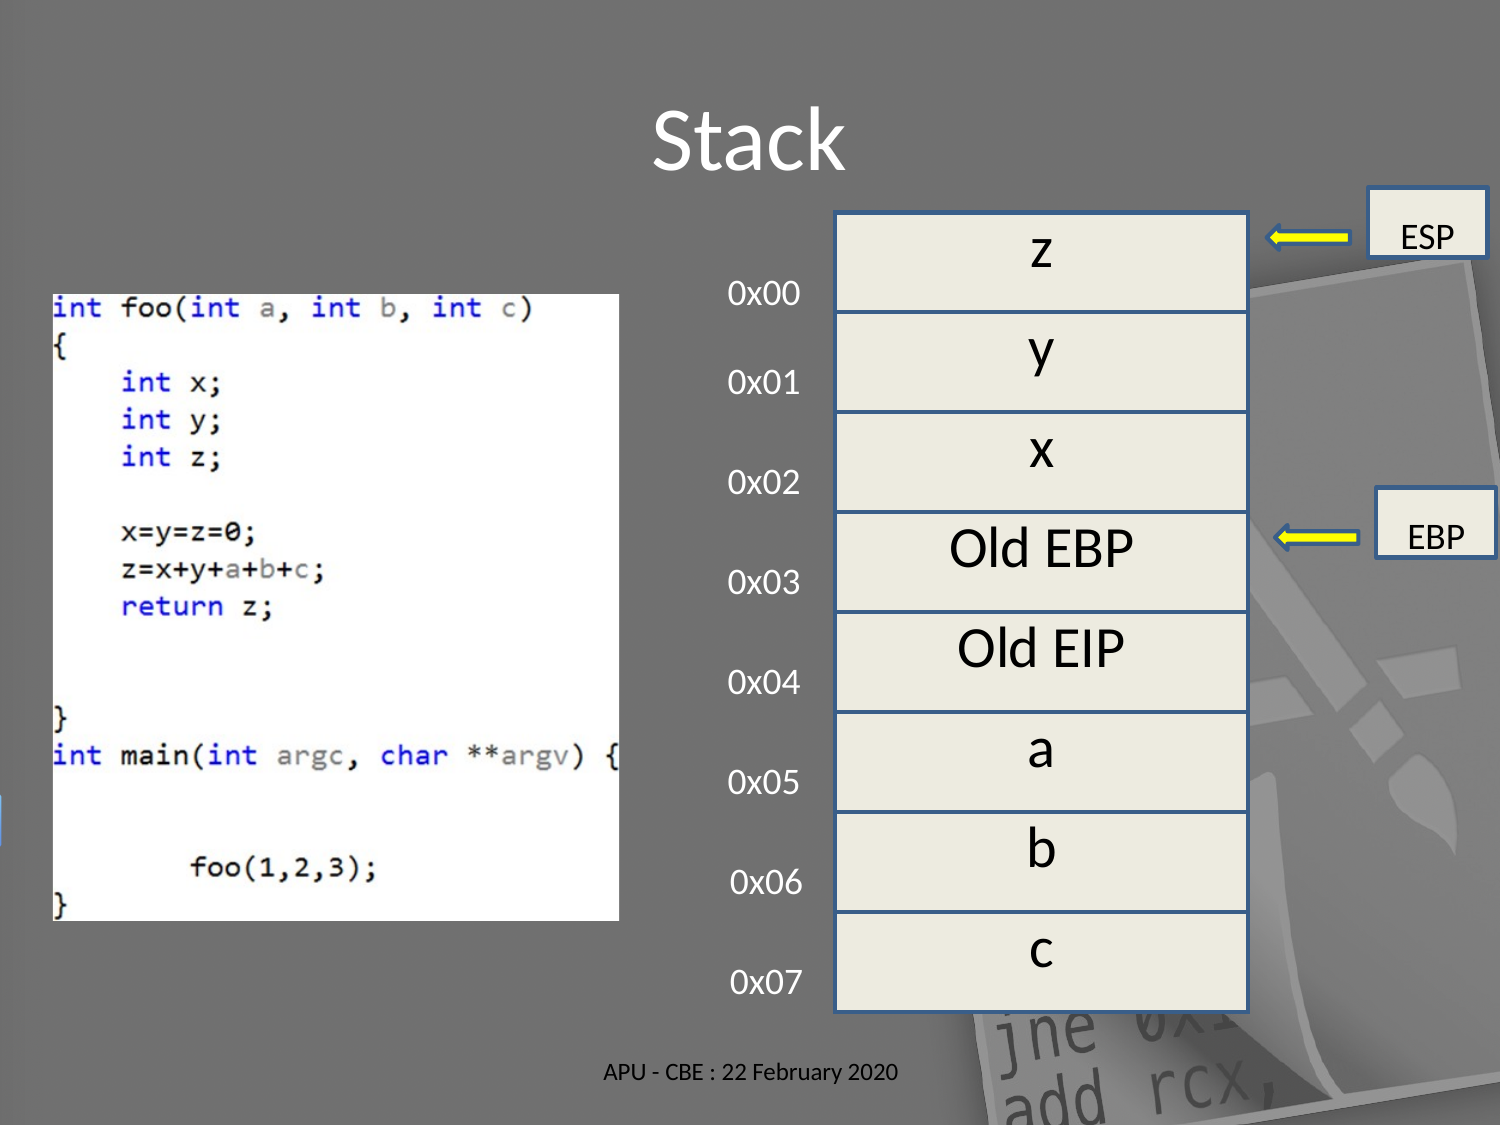

# Stack
ESP
| z |
| --- |
| y |
| x |
| Old EBP |
| Old EIP |
| a |
| b |
| c |

0x00

0x01
0x02
EBP

0x03
0x04
0x05
0x06
0x07
APU - CBE : 22 February 2020